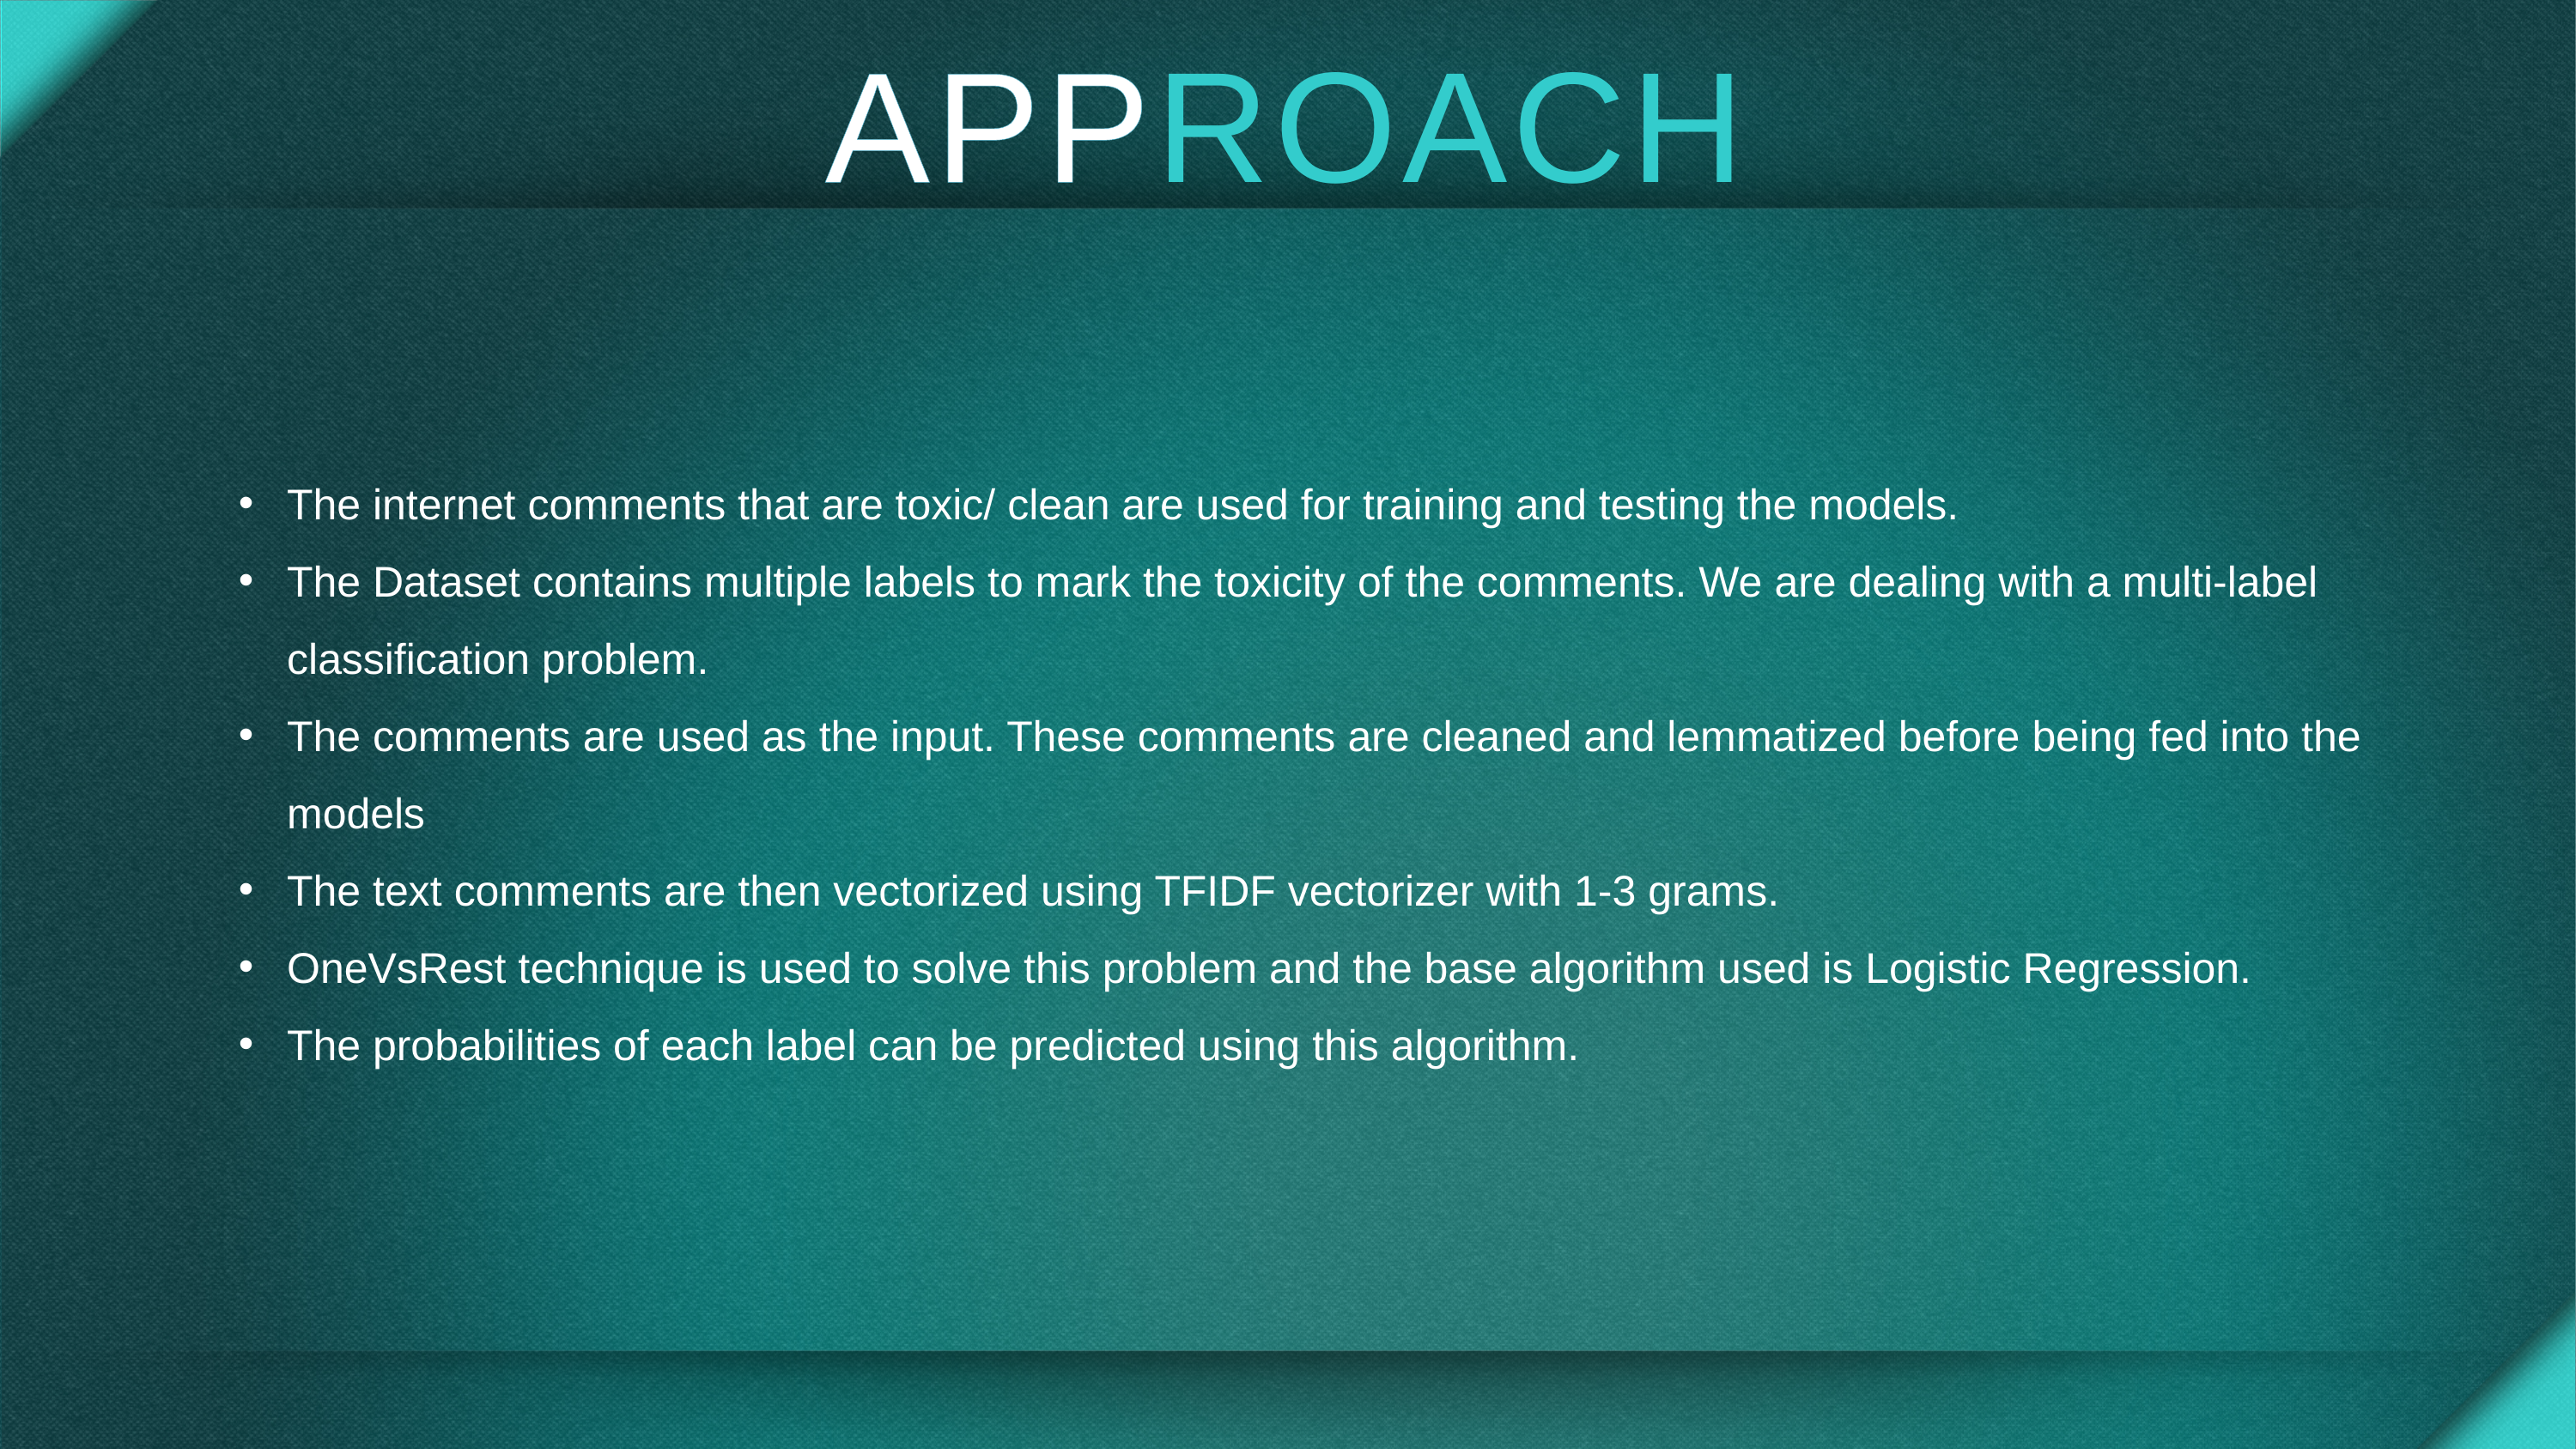

# APPROACH
The internet comments that are toxic/ clean are used for training and testing the models.
The Dataset contains multiple labels to mark the toxicity of the comments. We are dealing with a multi-label classification problem.
The comments are used as the input. These comments are cleaned and lemmatized before being fed into the models
The text comments are then vectorized using TFIDF vectorizer with 1-3 grams.
OneVsRest technique is used to solve this problem and the base algorithm used is Logistic Regression.
The probabilities of each label can be predicted using this algorithm.
5